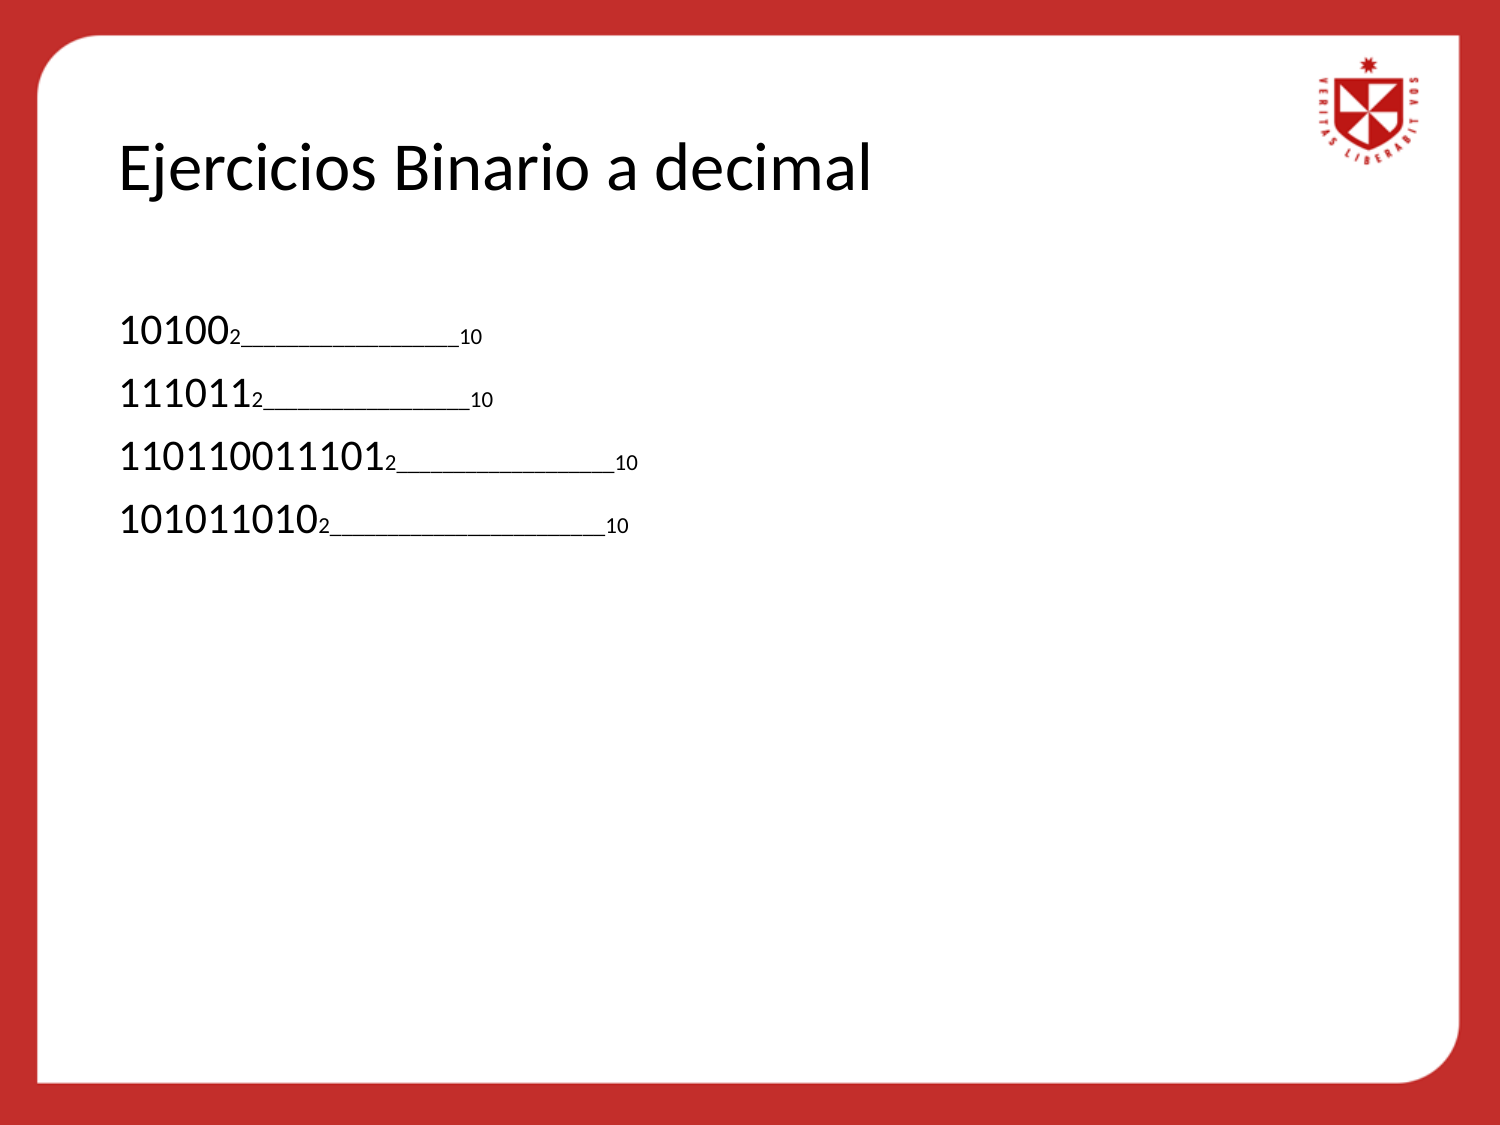

# Ejercicios Binario a decimal
101002___________________10
1110112__________________10
1101100111012___________________10
1010110102________________________10